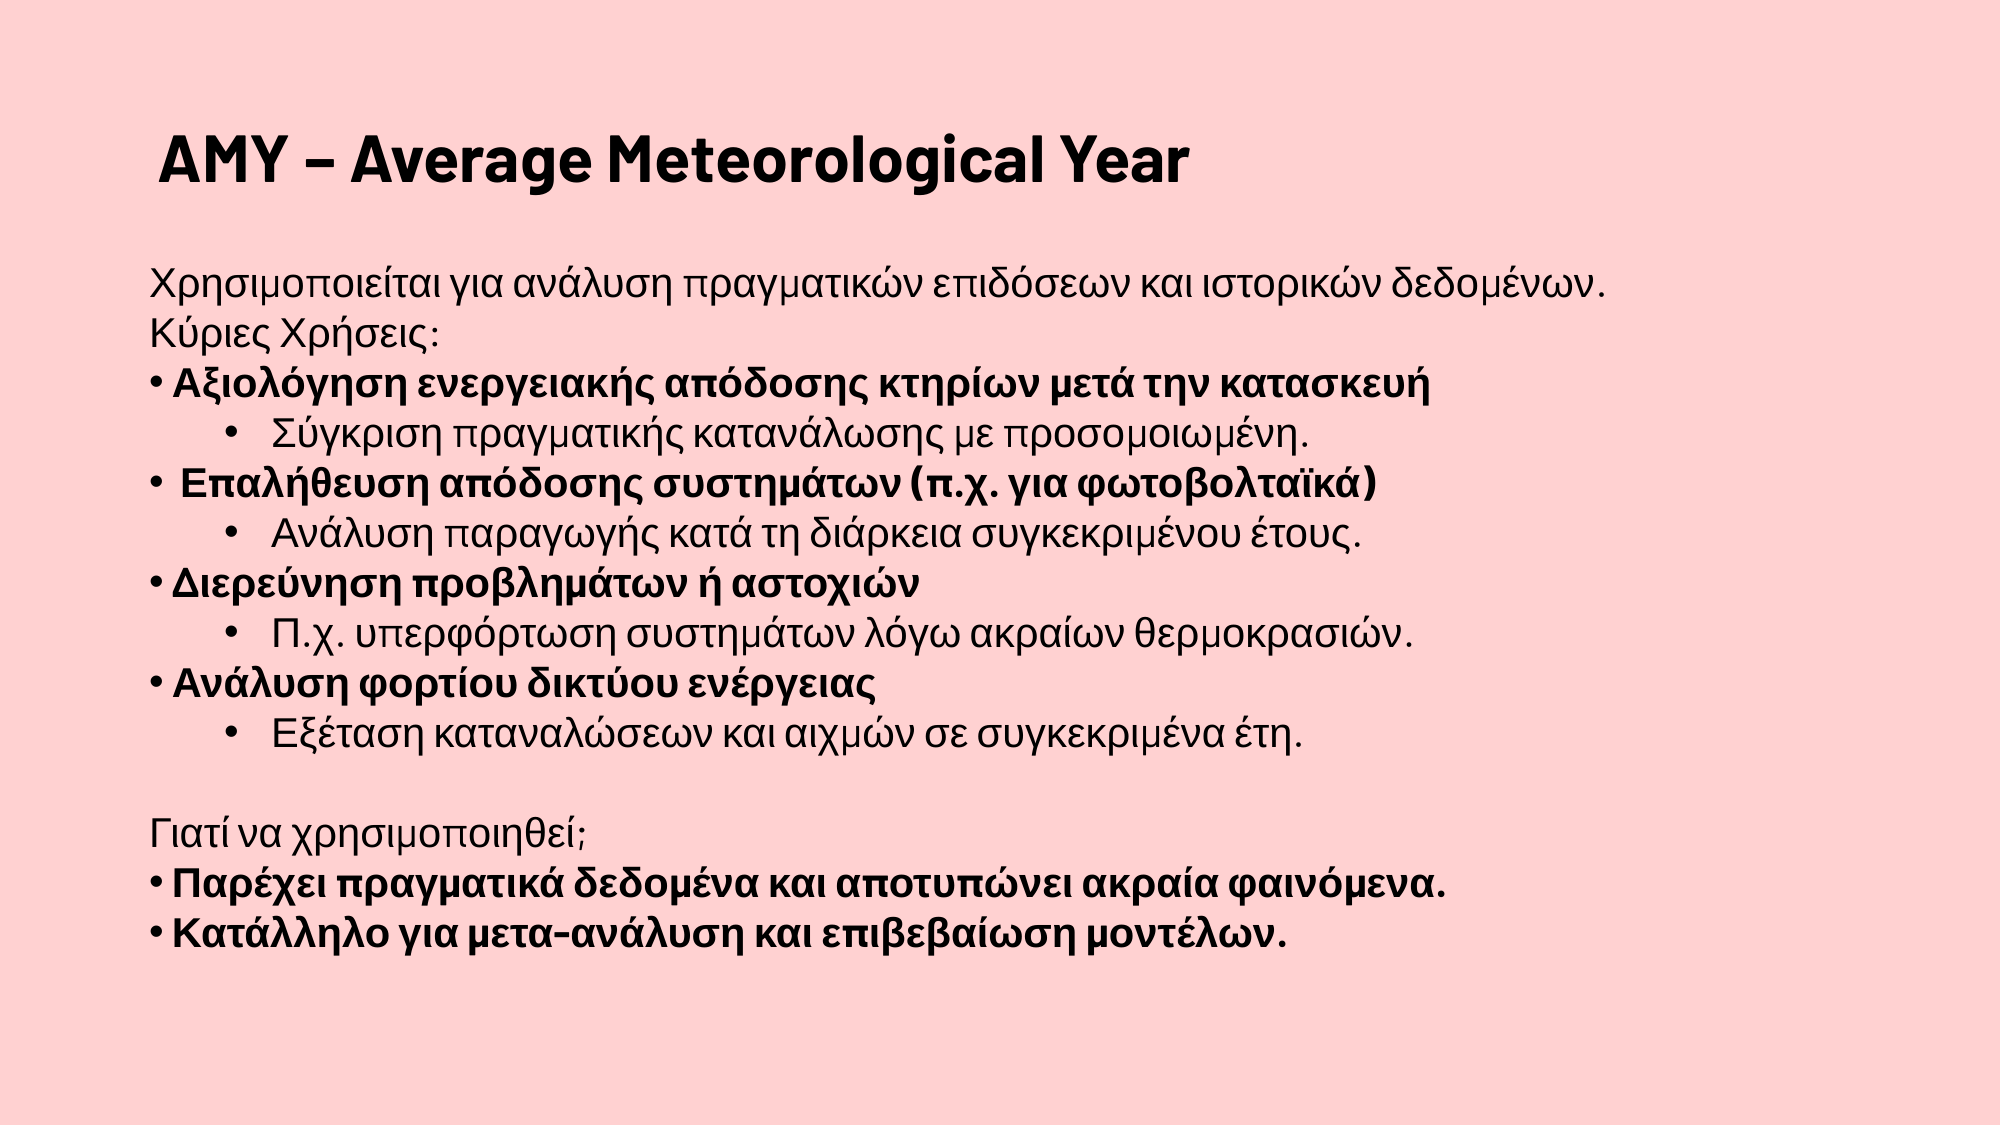

AMY – Average Meteorological Year

Χρησιμοποιείται για ανάλυση πραγματικών επιδόσεων και ιστορικών δεδομένων.
Κύριες Χρήσεις:
 Αξιολόγηση ενεργειακής απόδοσης κτηρίων μετά την κατασκευή
Σύγκριση πραγματικής κατανάλωσης με προσομοιωμένη.
  Επαλήθευση απόδοσης συστημάτων (π.χ. για φωτοβολταϊκά)
Ανάλυση παραγωγής κατά τη διάρκεια συγκεκριμένου έτους.
 Διερεύνηση προβλημάτων ή αστοχιών
Π.χ. υπερφόρτωση συστημάτων λόγω ακραίων θερμοκρασιών.
 Ανάλυση φορτίου δικτύου ενέργειας
Εξέταση καταναλώσεων και αιχμών σε συγκεκριμένα έτη.

Γιατί να χρησιμοποιηθεί;
 Παρέχει πραγματικά δεδομένα και αποτυπώνει ακραία φαινόμενα.
 Κατάλληλο για μετα-ανάλυση και επιβεβαίωση μοντέλων.